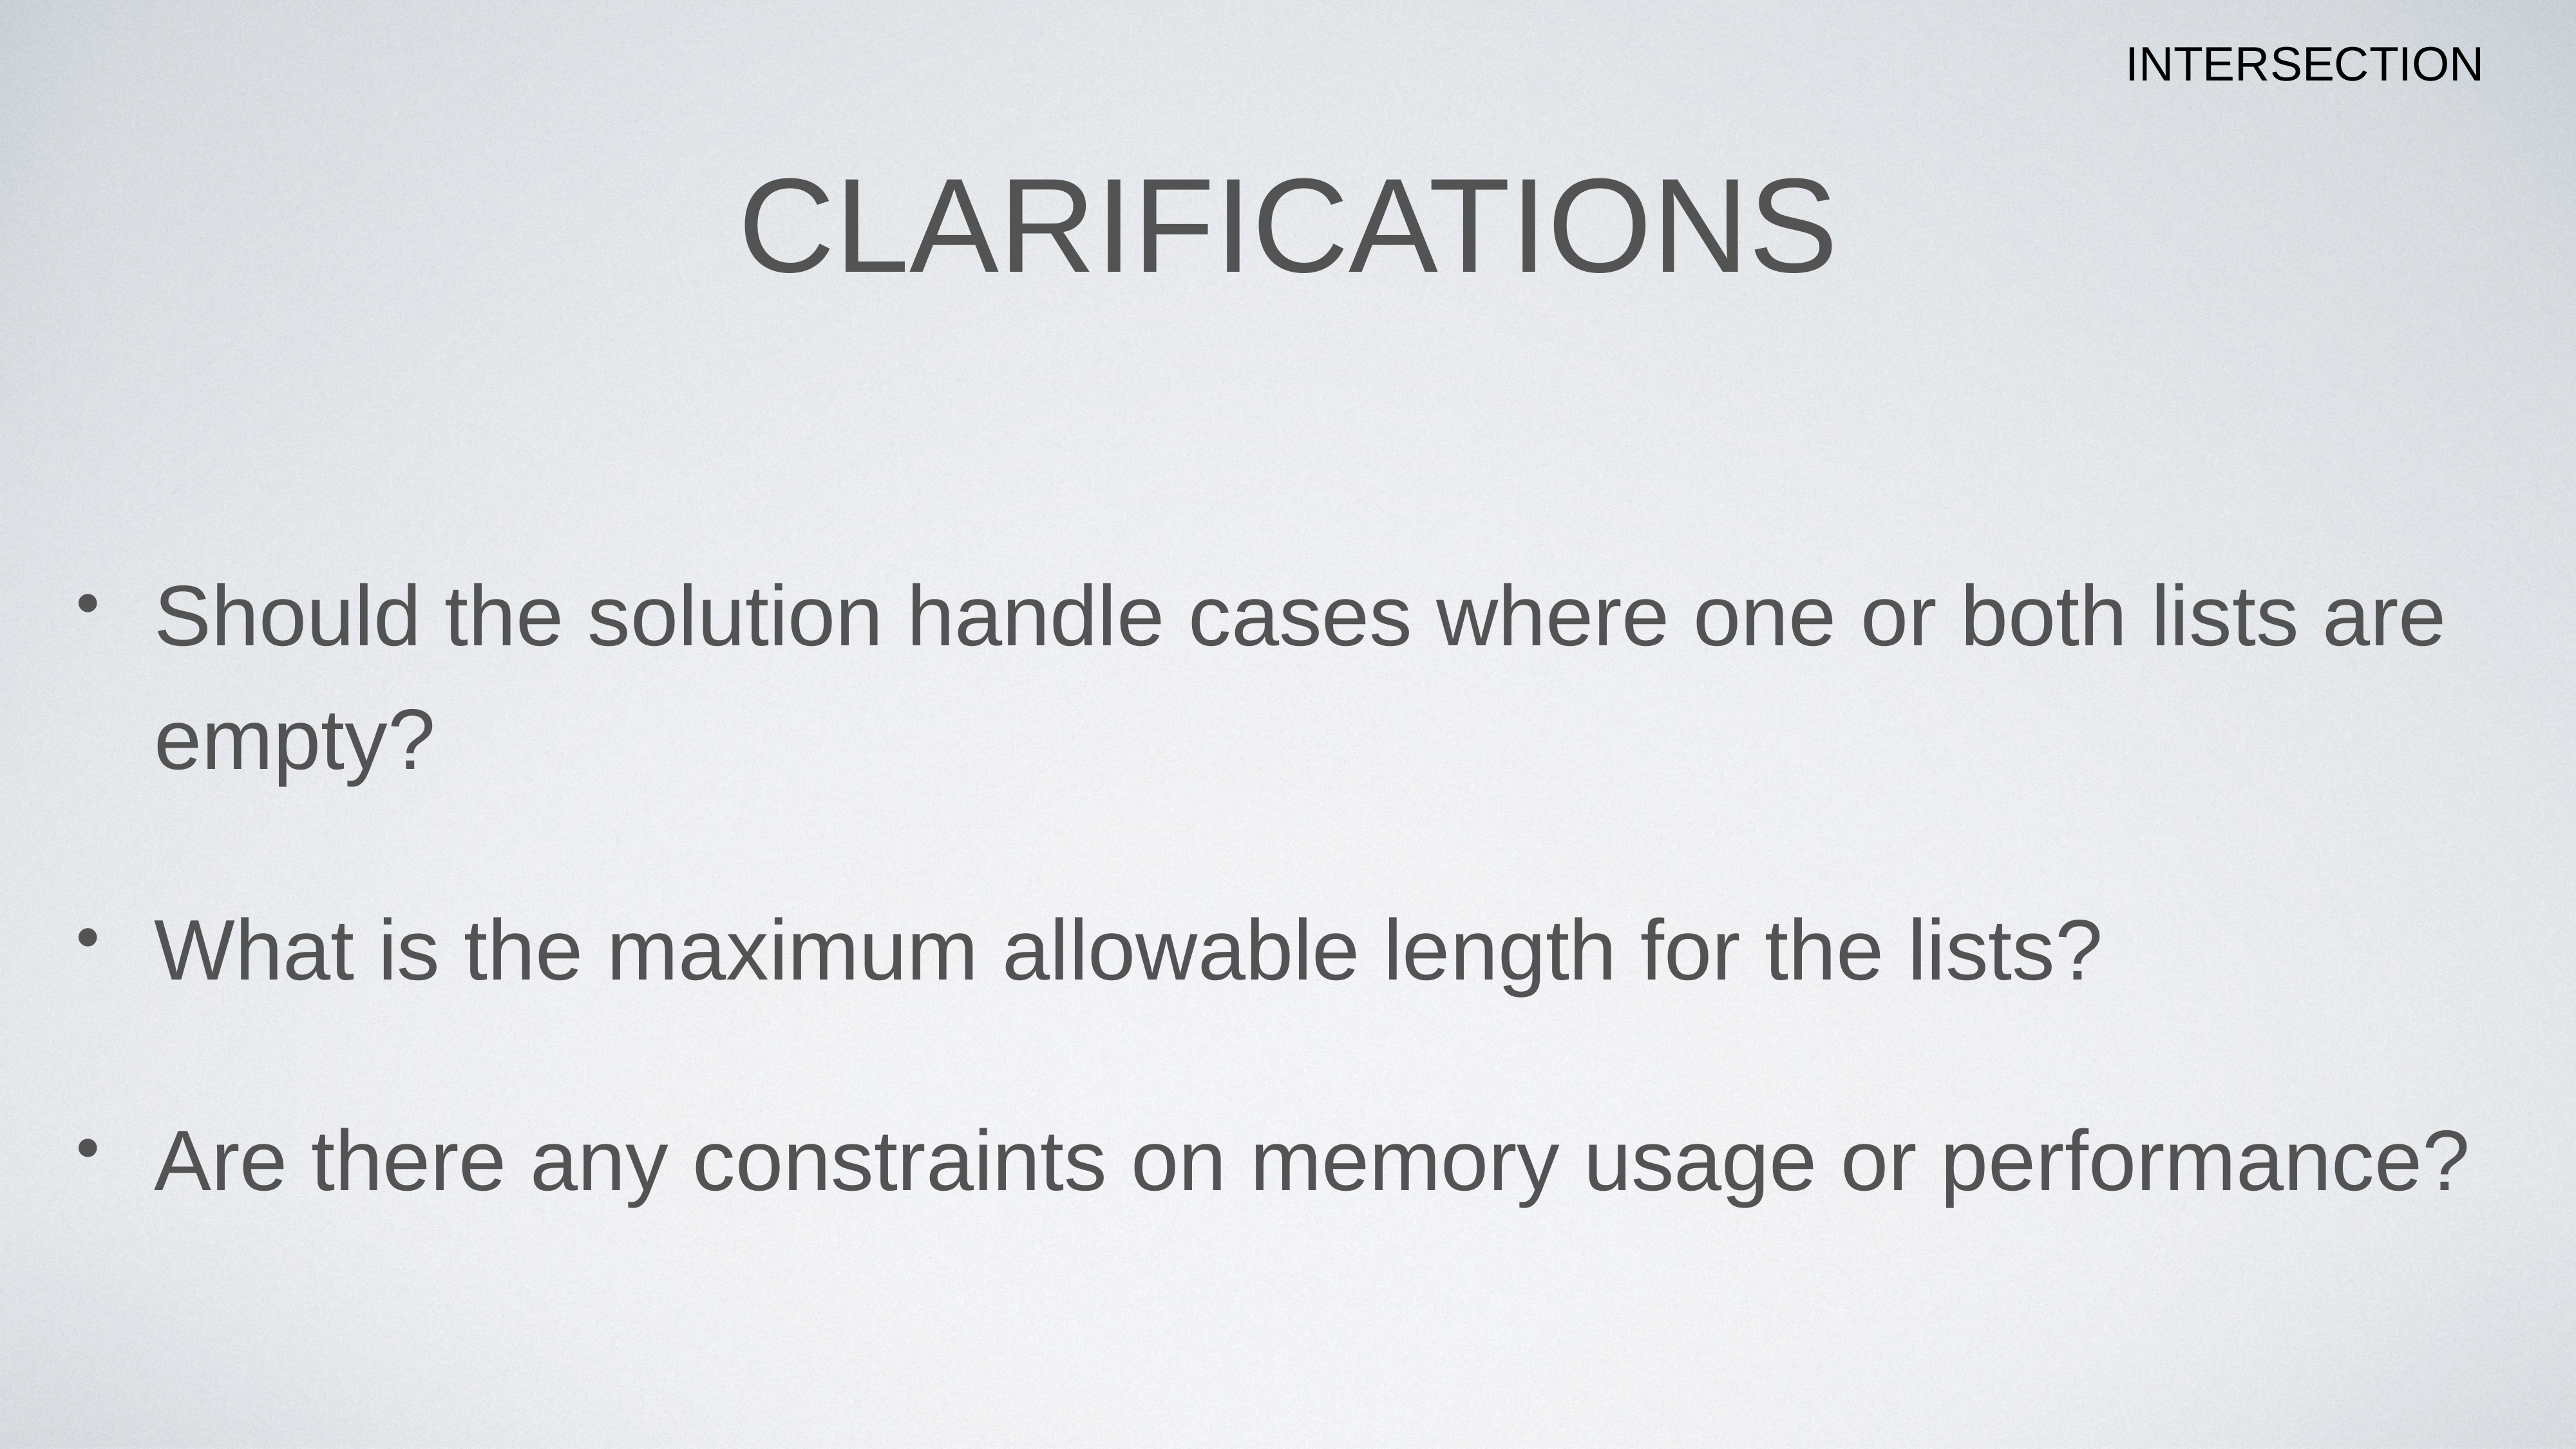

INTERSECTION
# Clarifications
Should the solution handle cases where one or both lists are empty?
What is the maximum allowable length for the lists?
Are there any constraints on memory usage or performance?